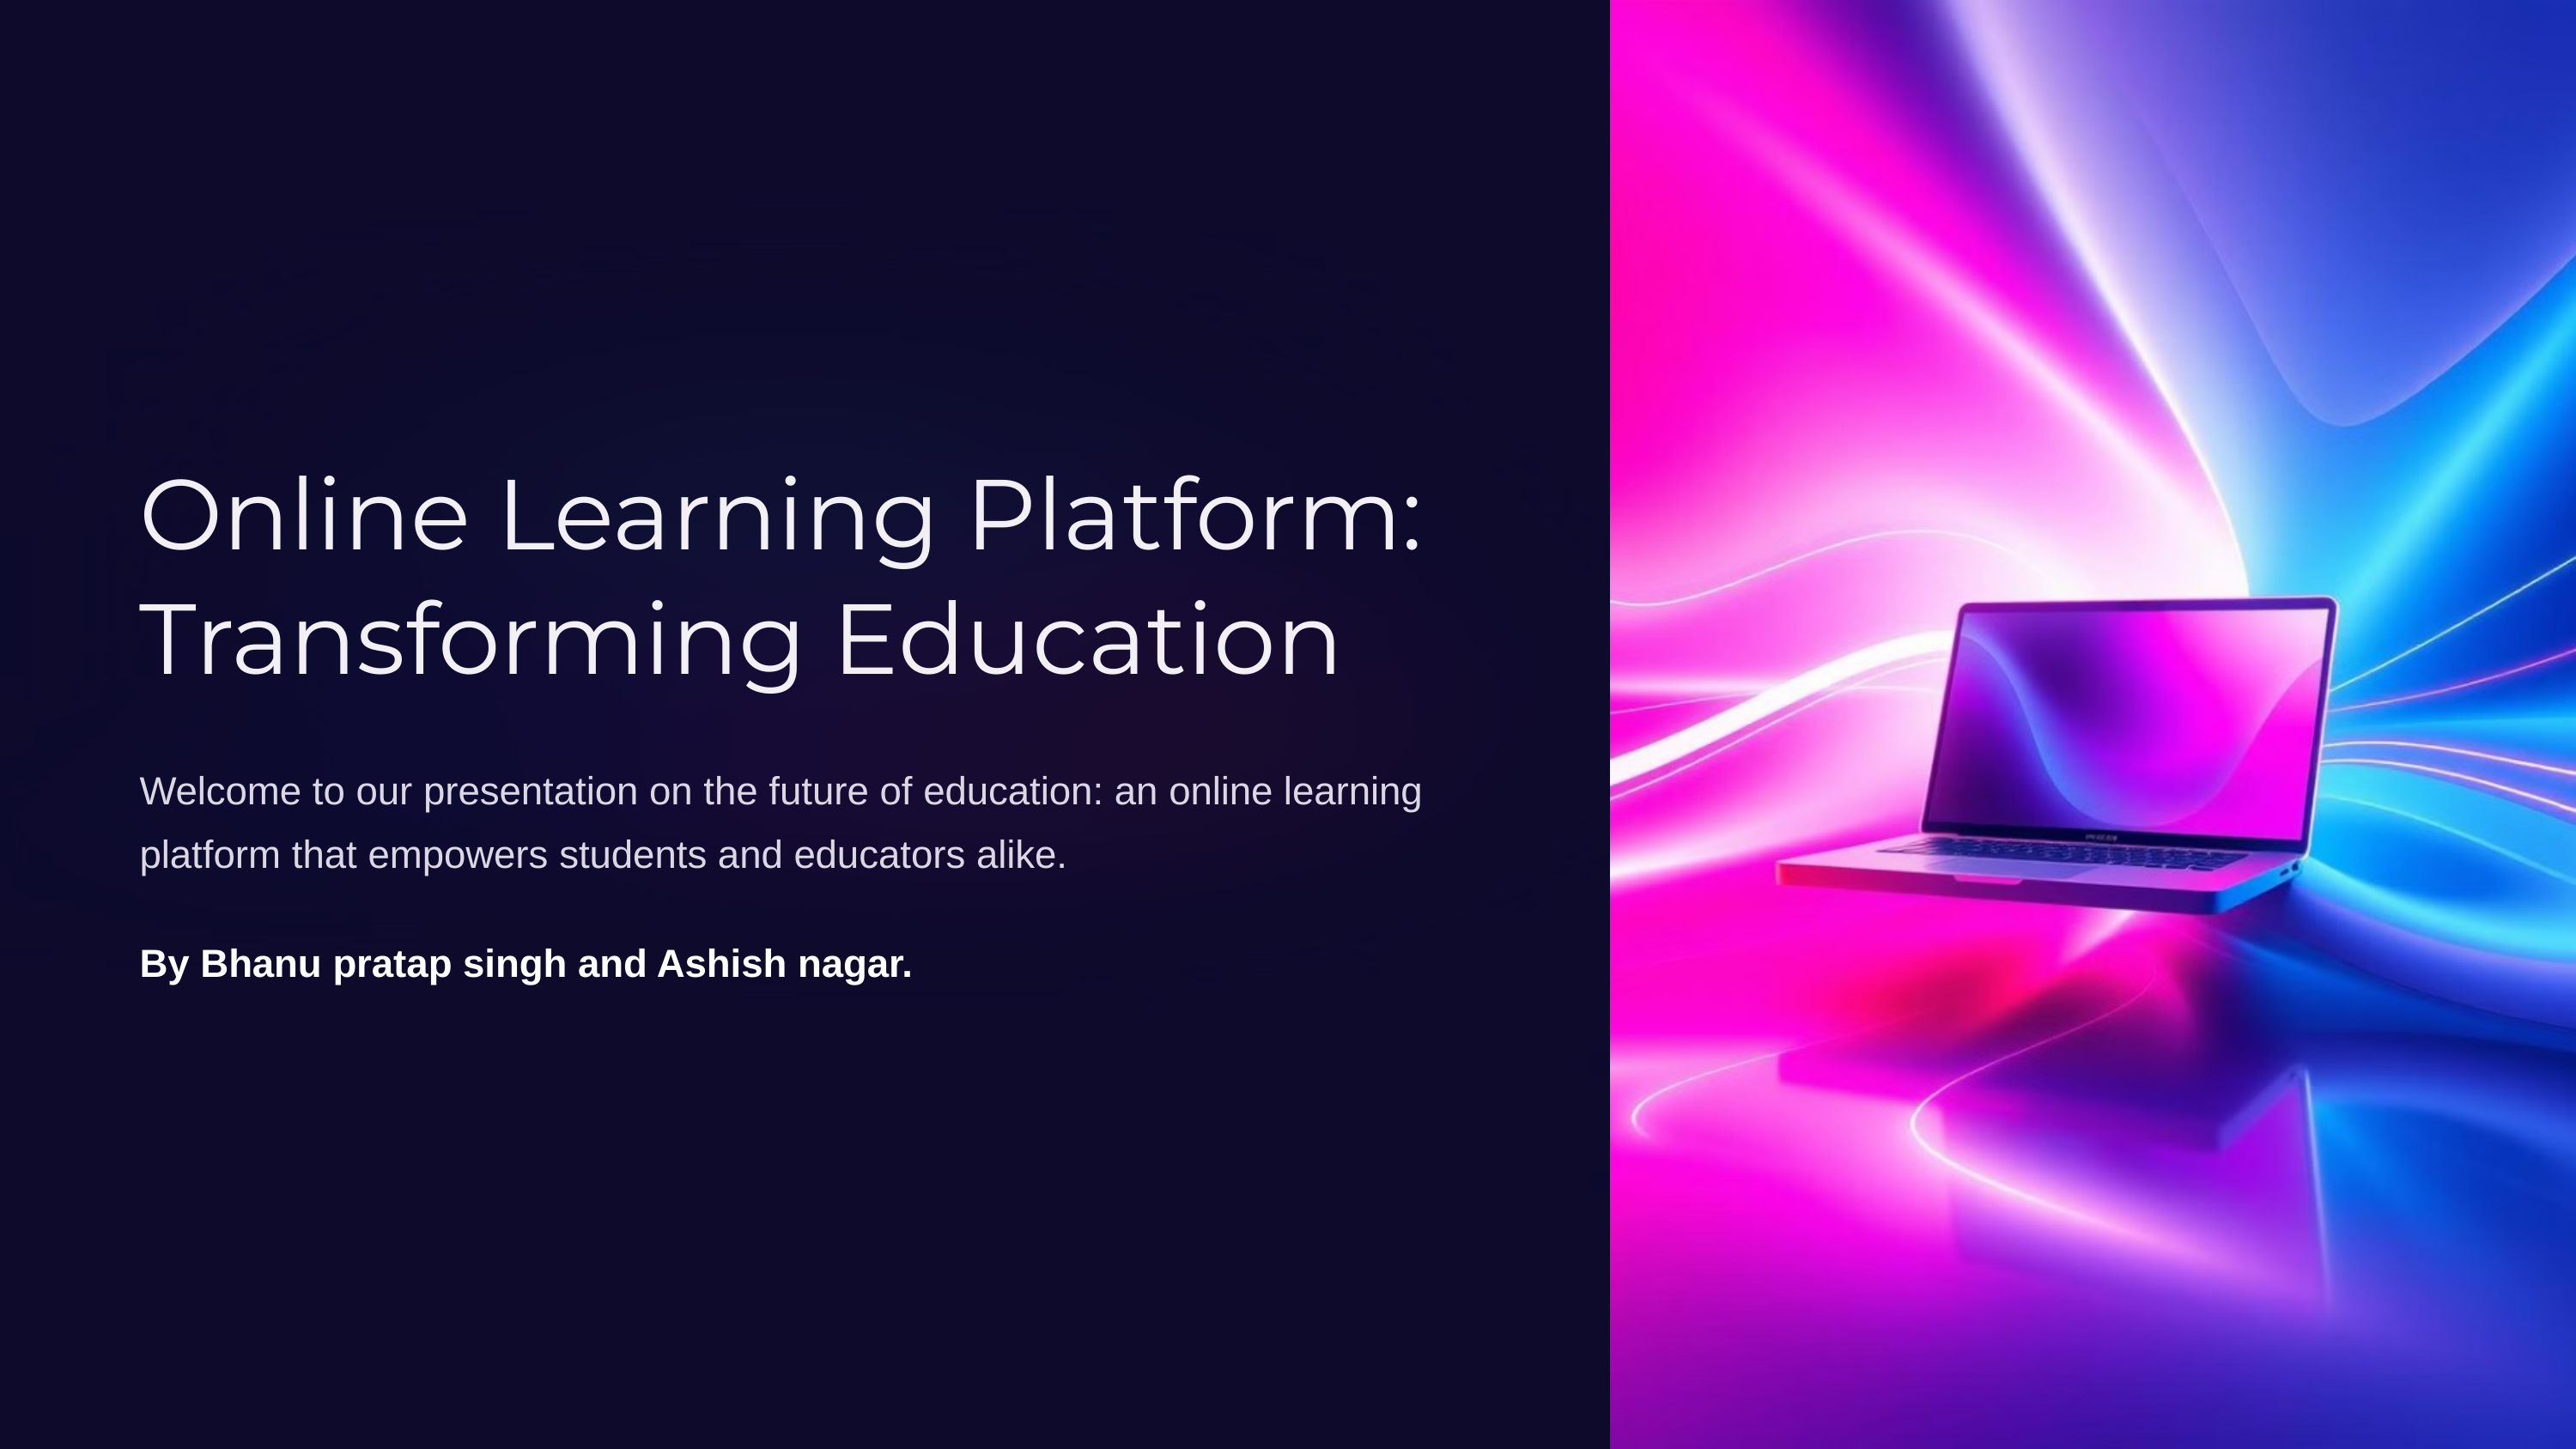

Online Learning Platform: Transforming Education
Welcome to our presentation on the future of education: an online learning platform that empowers students and educators alike.
By Bhanu pratap singh and Ashish nagar.